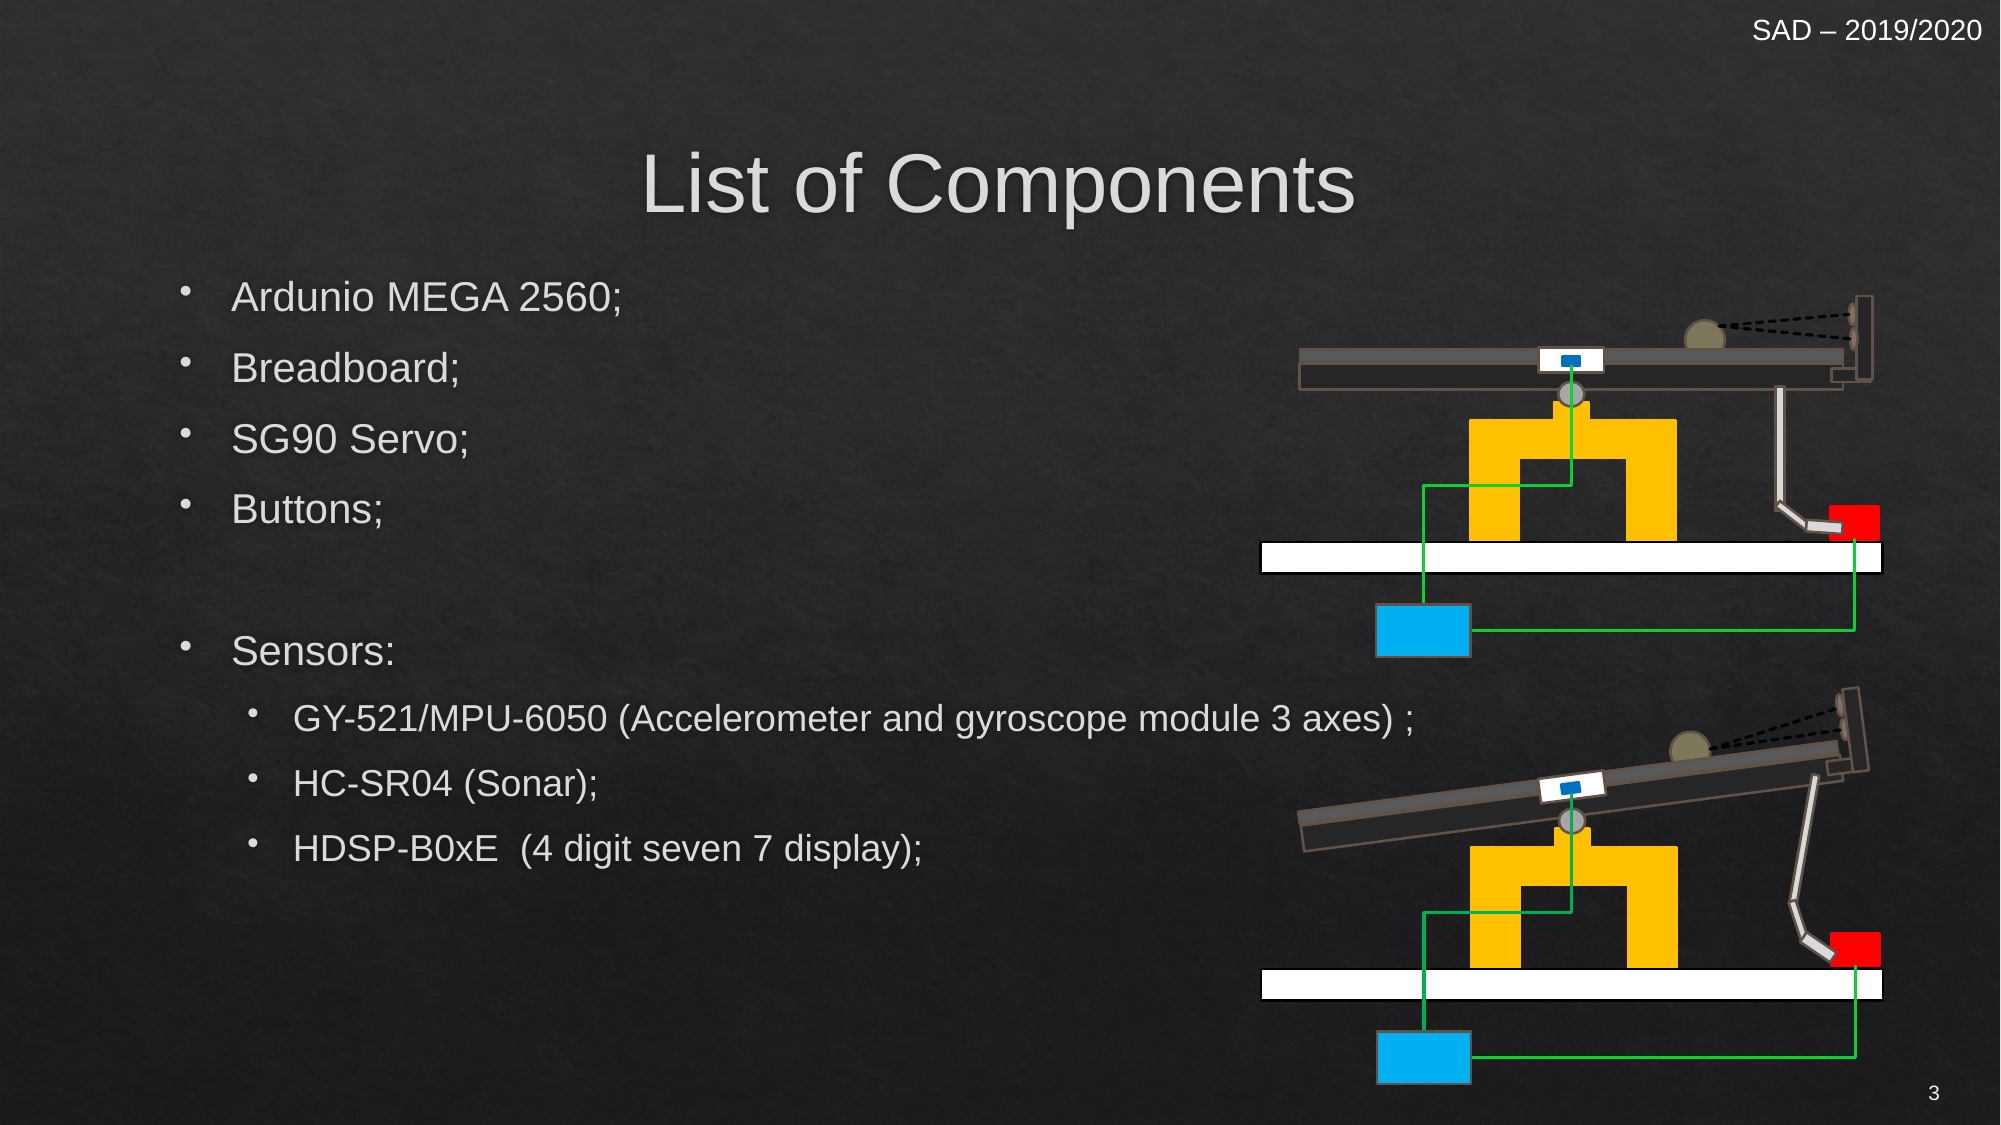

SAD – 2019/2020
# List of Components
Ardunio MEGA 2560;
Breadboard;
SG90 Servo;
Buttons;

Sensors:
GY-521/MPU-6050 (Accelerometer and gyroscope module 3 axes) ;
HC-SR04 (Sonar);
HDSP-B0xE  (4 digit seven 7 display);

3